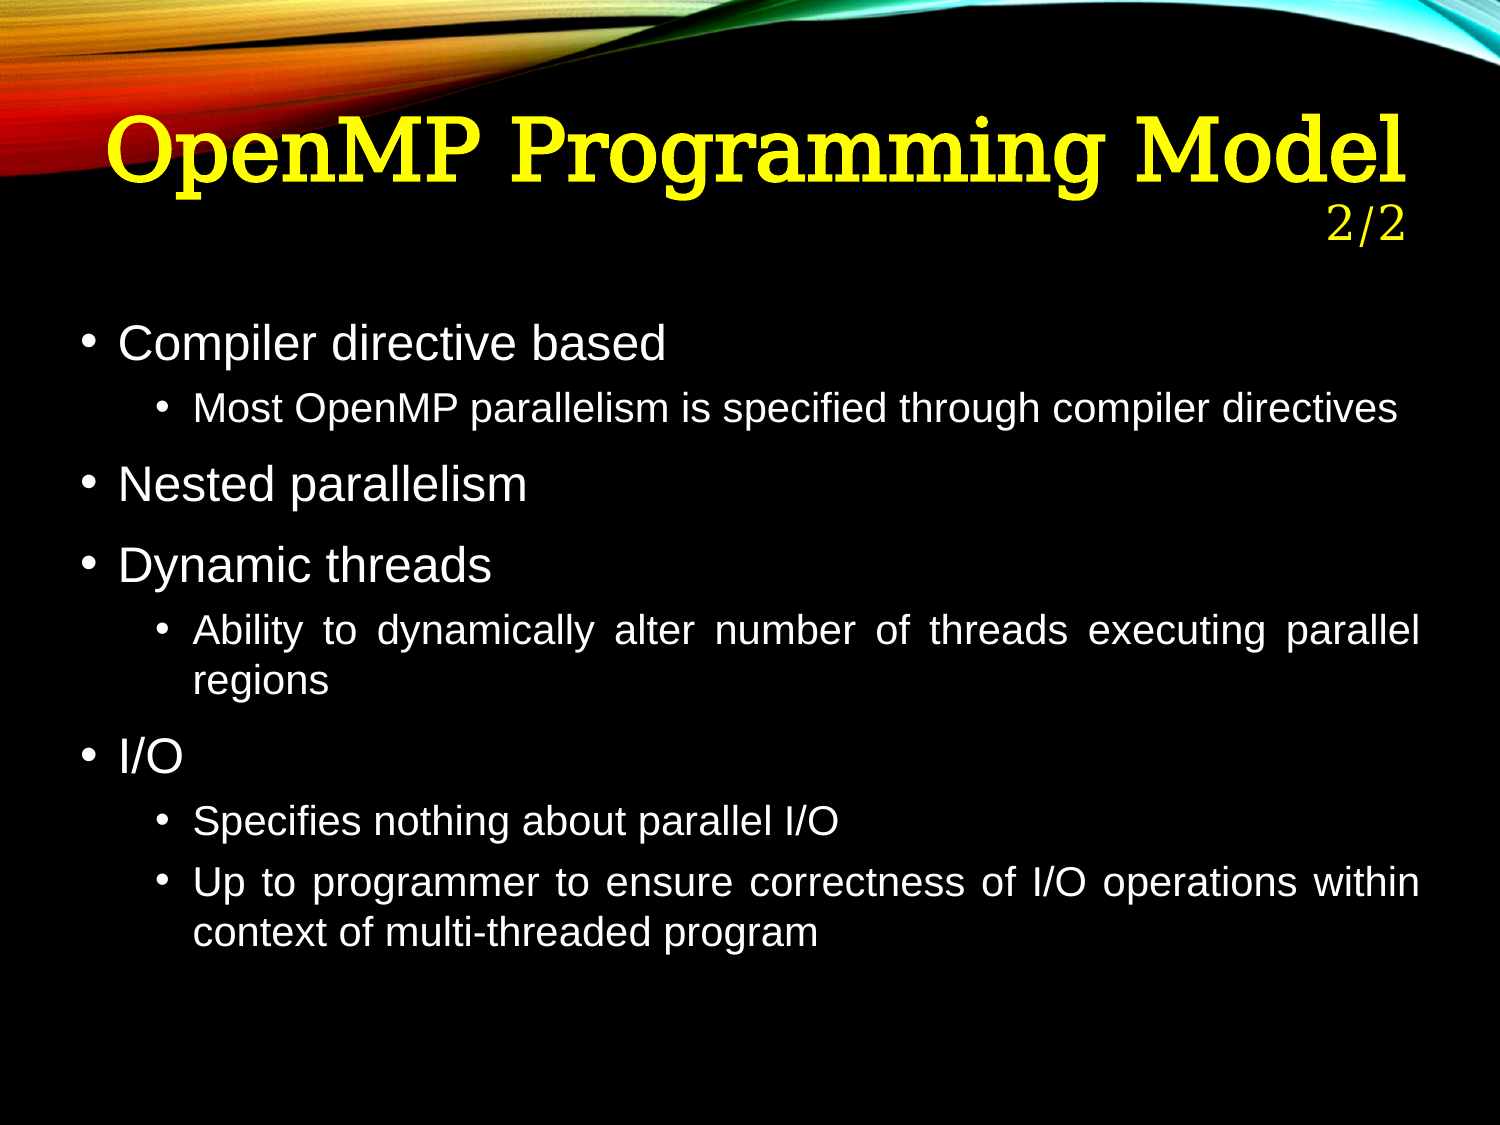

# OpenMP Programming Model 2/2
Compiler directive based
Most OpenMP parallelism is specified through compiler directives
Nested parallelism
Dynamic threads
Ability to dynamically alter number of threads executing parallel regions
I/O
Specifies nothing about parallel I/O
Up to programmer to ensure correctness of I/O operations within context of multi-threaded program